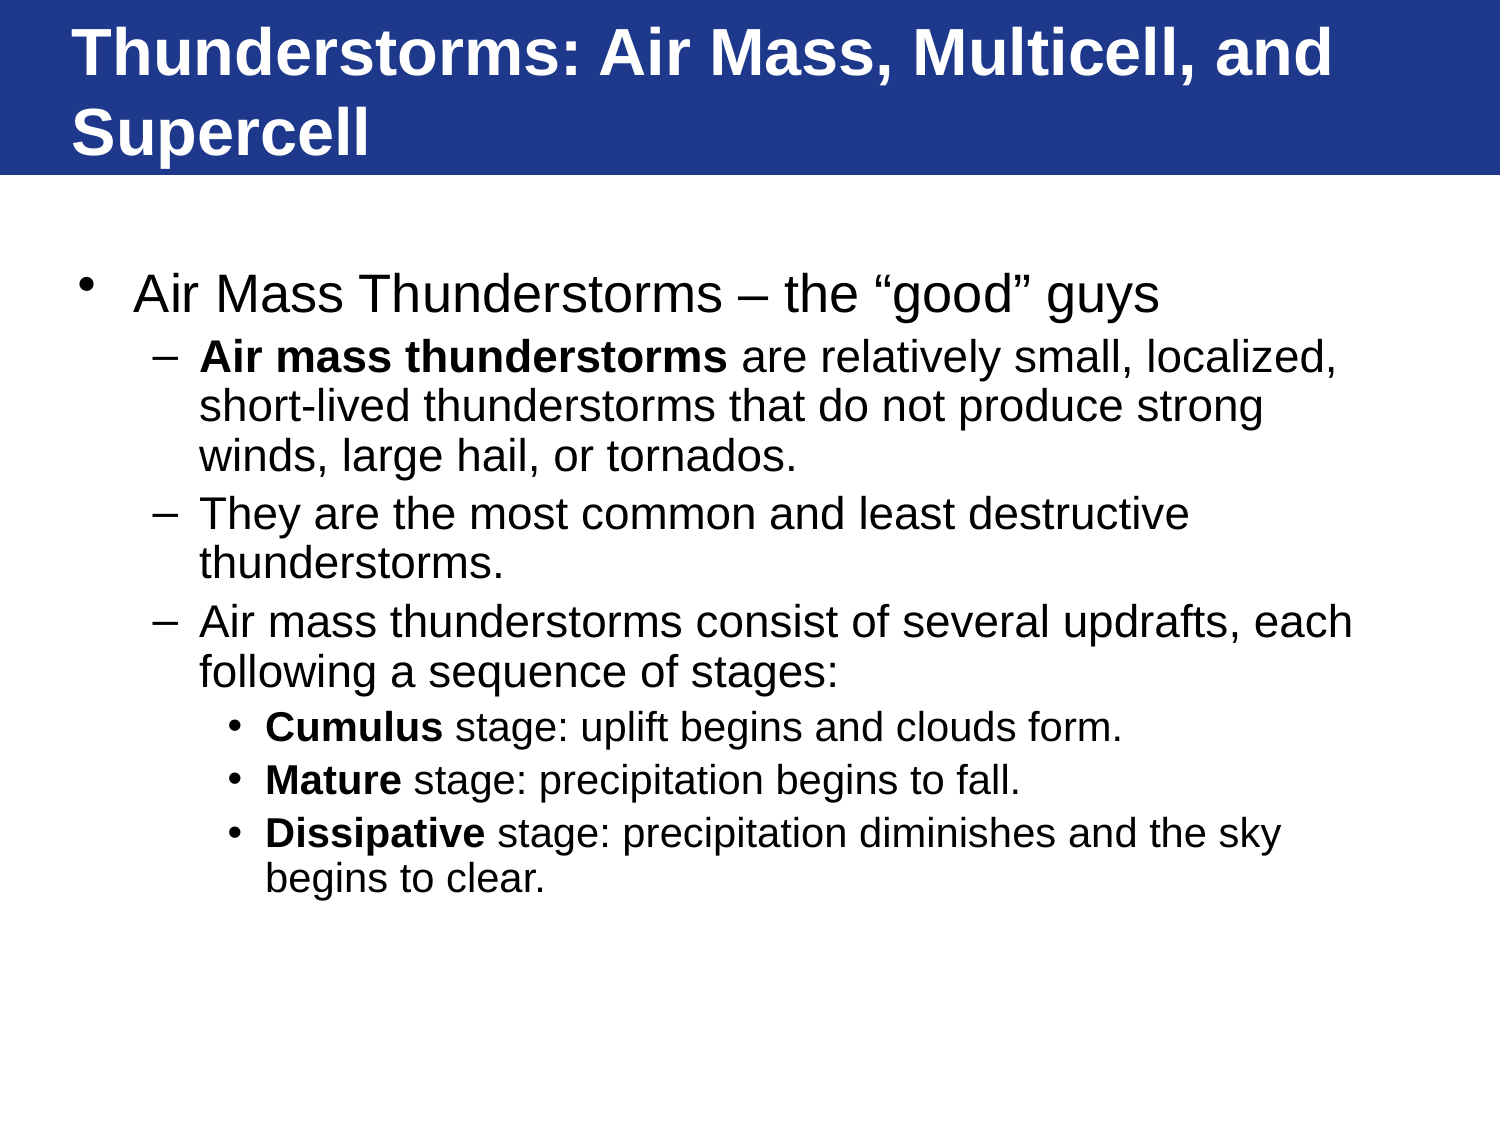

# Thunderstorms: Air Mass, Multicell, and Supercell
Air Mass Thunderstorms – the “good” guys
Air mass thunderstorms are relatively small, localized, short-lived thunderstorms that do not produce strong winds, large hail, or tornados.
They are the most common and least destructive thunderstorms.
Air mass thunderstorms consist of several updrafts, each following a sequence of stages:
Cumulus stage: uplift begins and clouds form.
Mature stage: precipitation begins to fall.
Dissipative stage: precipitation diminishes and the sky begins to clear.